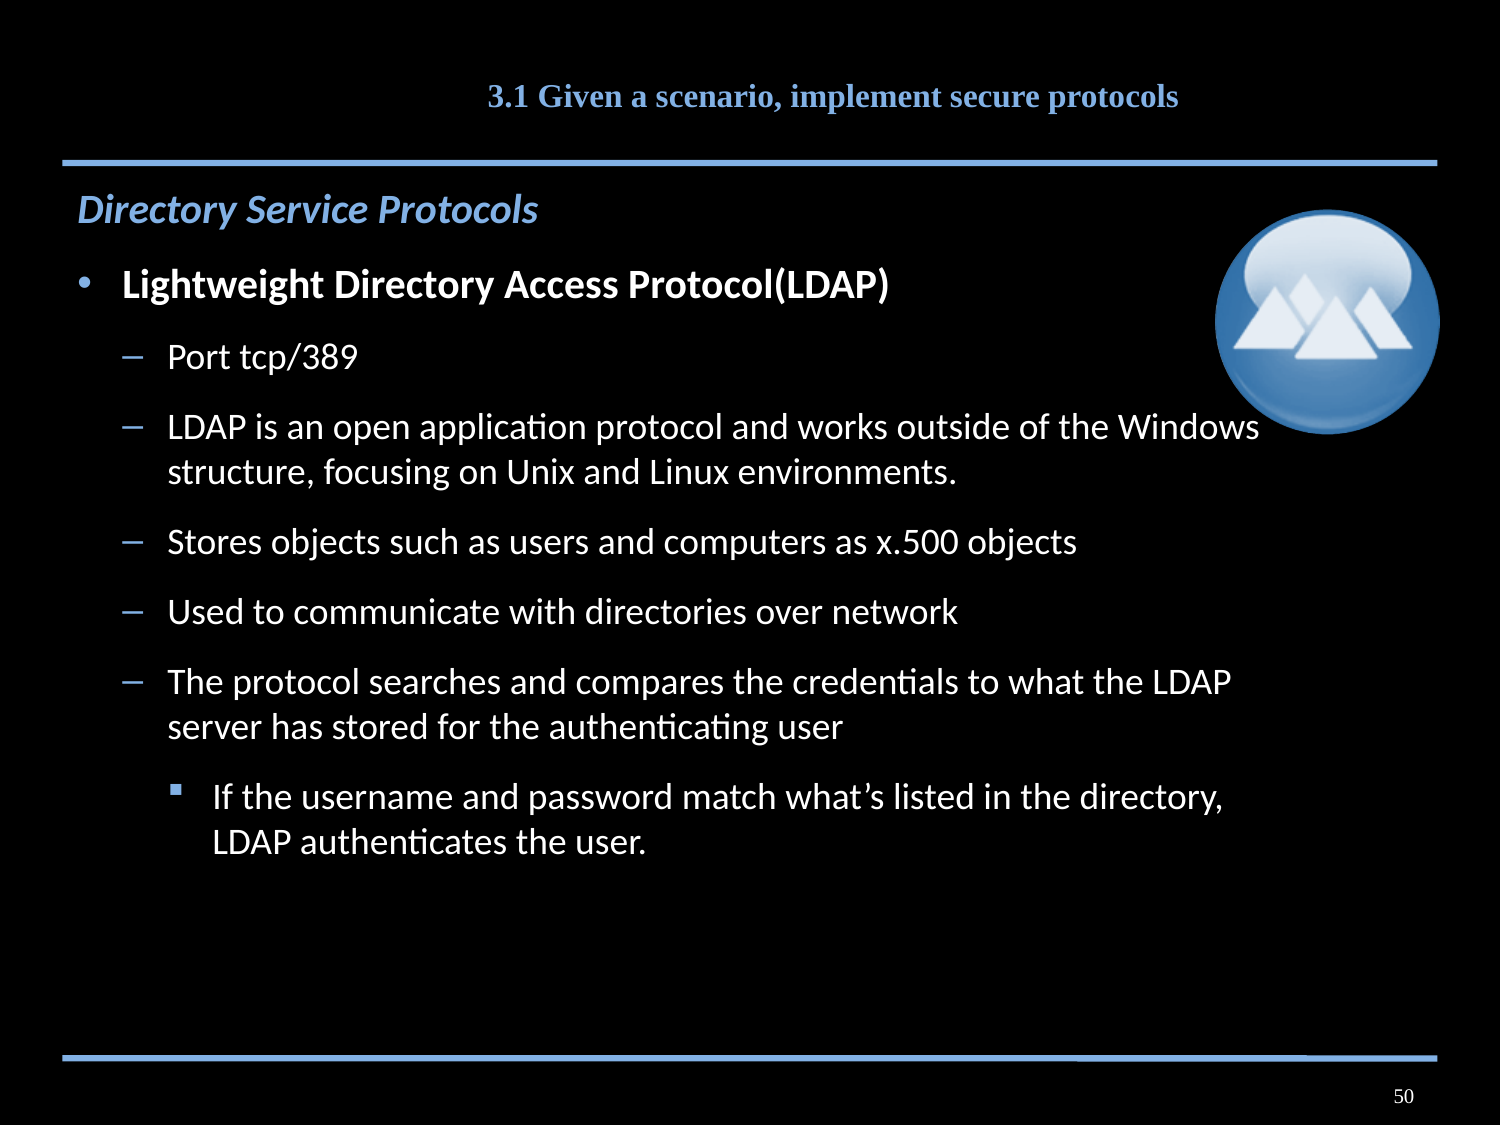

# 3.1 Given a scenario, implement secure protocols
Directory Service Protocols
Lightweight Directory Access Protocol(LDAP)
Port tcp/389
LDAP is an open application protocol and works outside of the Windows structure, focusing on Unix and Linux environments.
Stores objects such as users and computers as x.500 objects
Used to communicate with directories over network
The protocol searches and compares the credentials to what the LDAP server has stored for the authenticating user
If the username and password match what’s listed in the directory, LDAP authenticates the user.

50